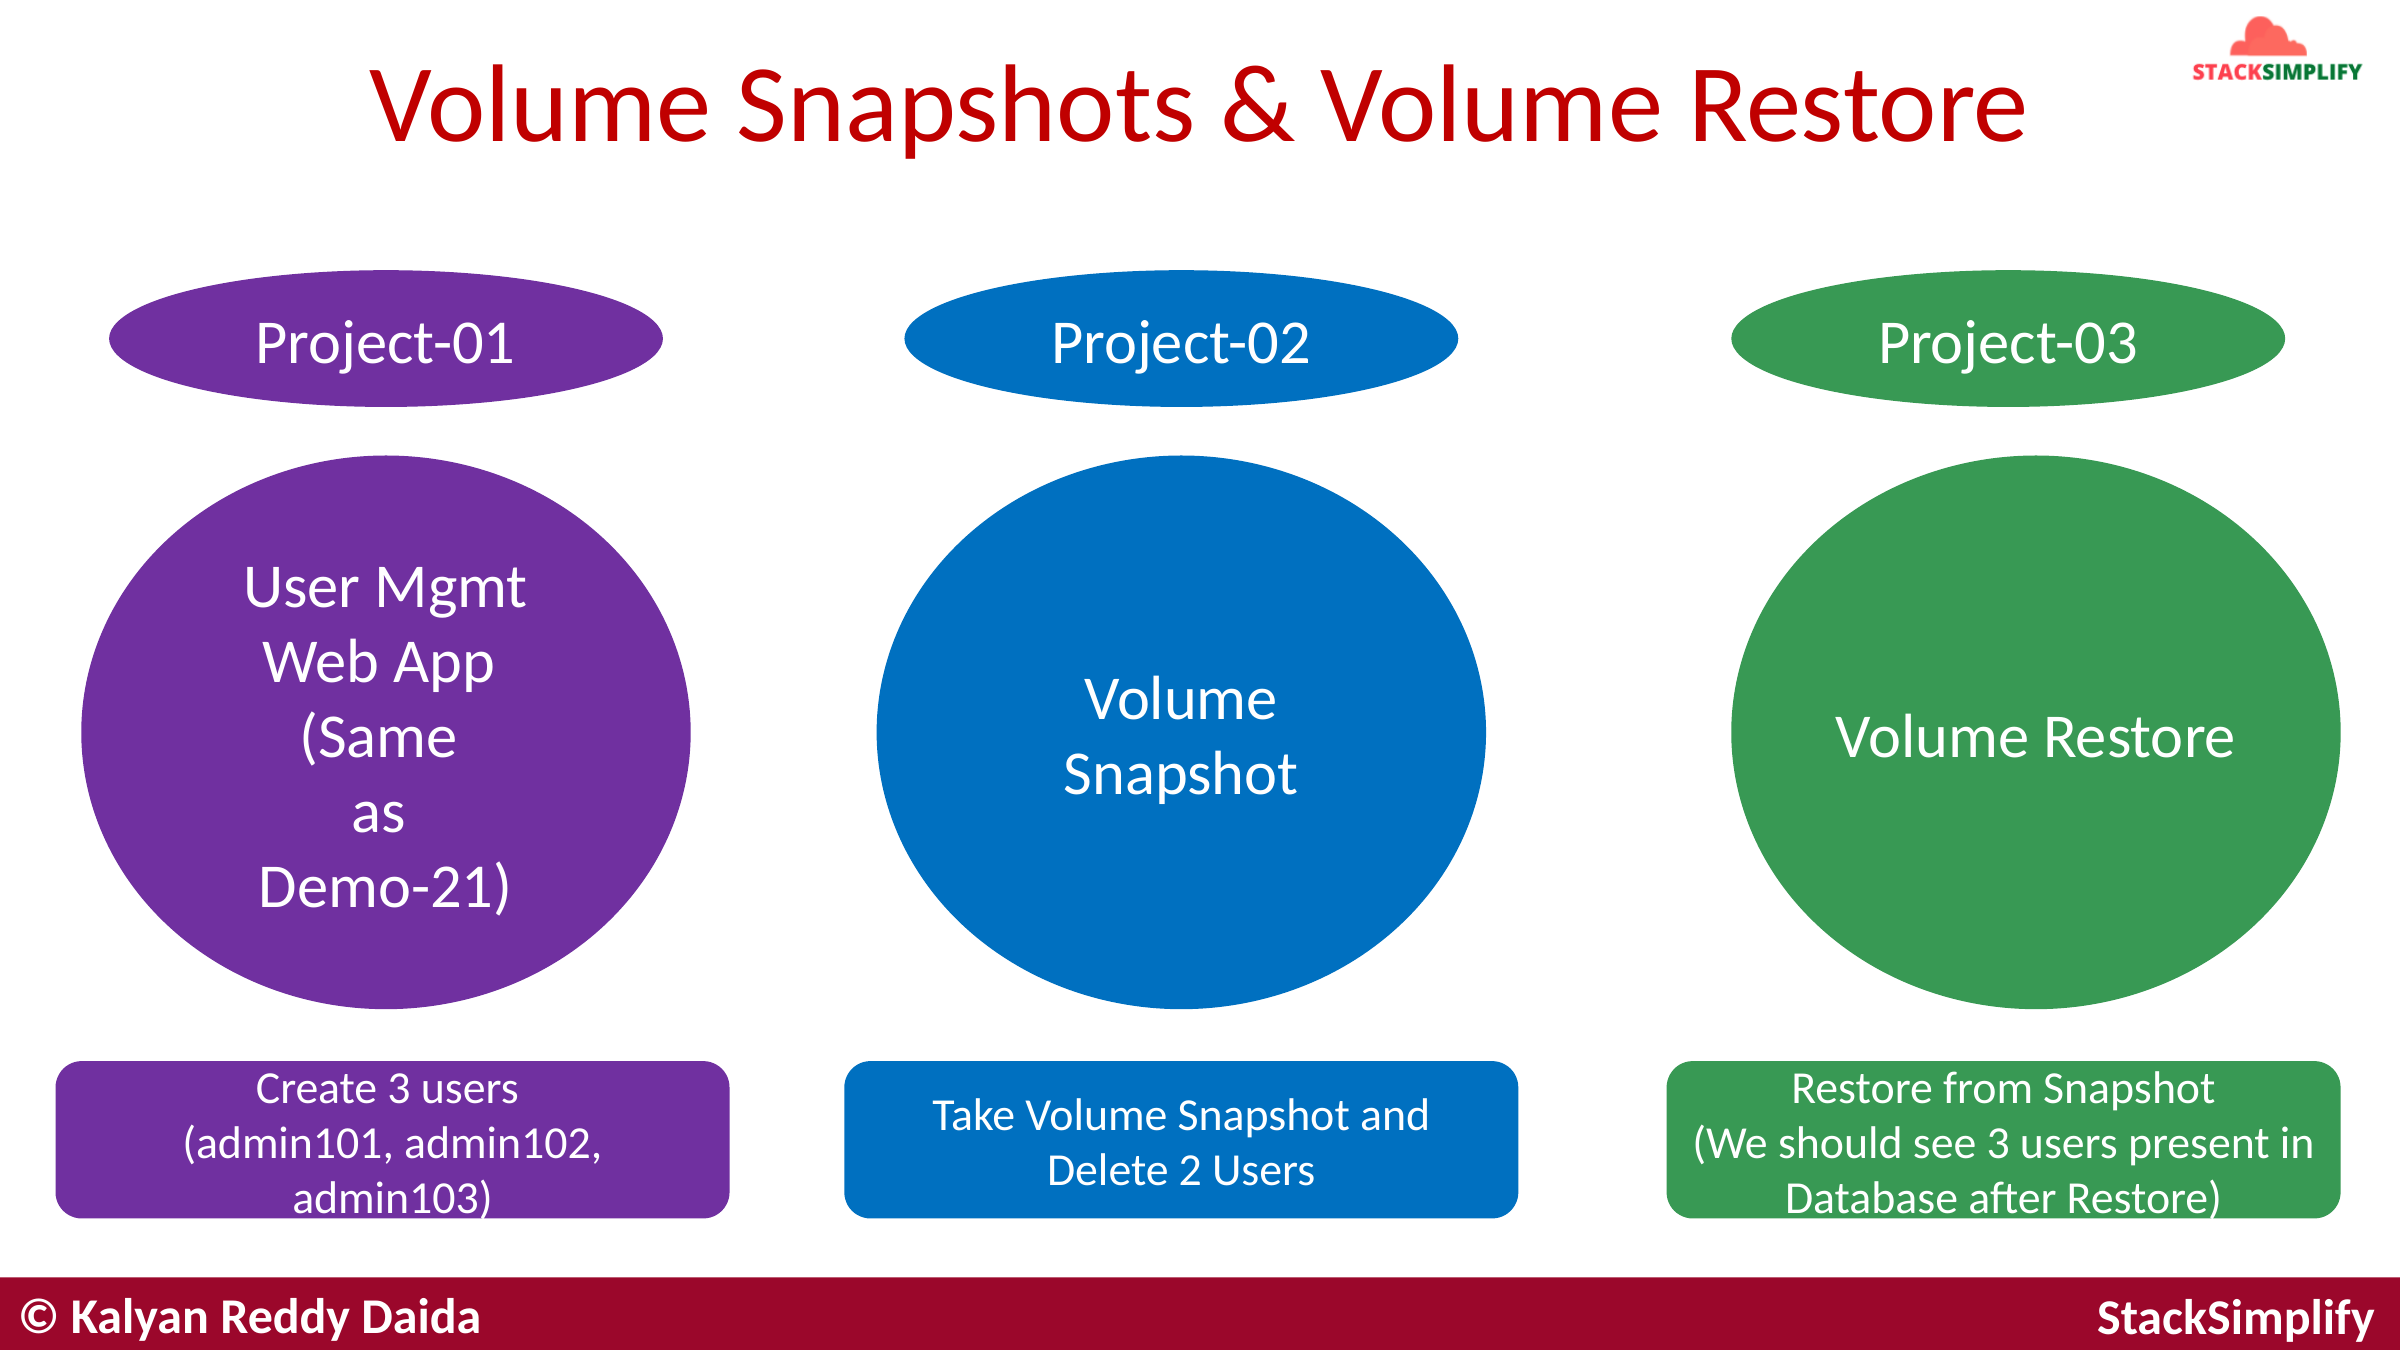

# Volume Snapshots & Volume Restore
Project-01
Project-02
Project-03
User Mgmt Web App
(Same
as
Demo-21)
Volume Snapshot
Volume Restore
Create 3 users
(admin101, admin102, admin103)
Take Volume Snapshot and Delete 2 Users
Restore from Snapshot
(We should see 3 users present in Database after Restore)
© Kalyan Reddy Daida